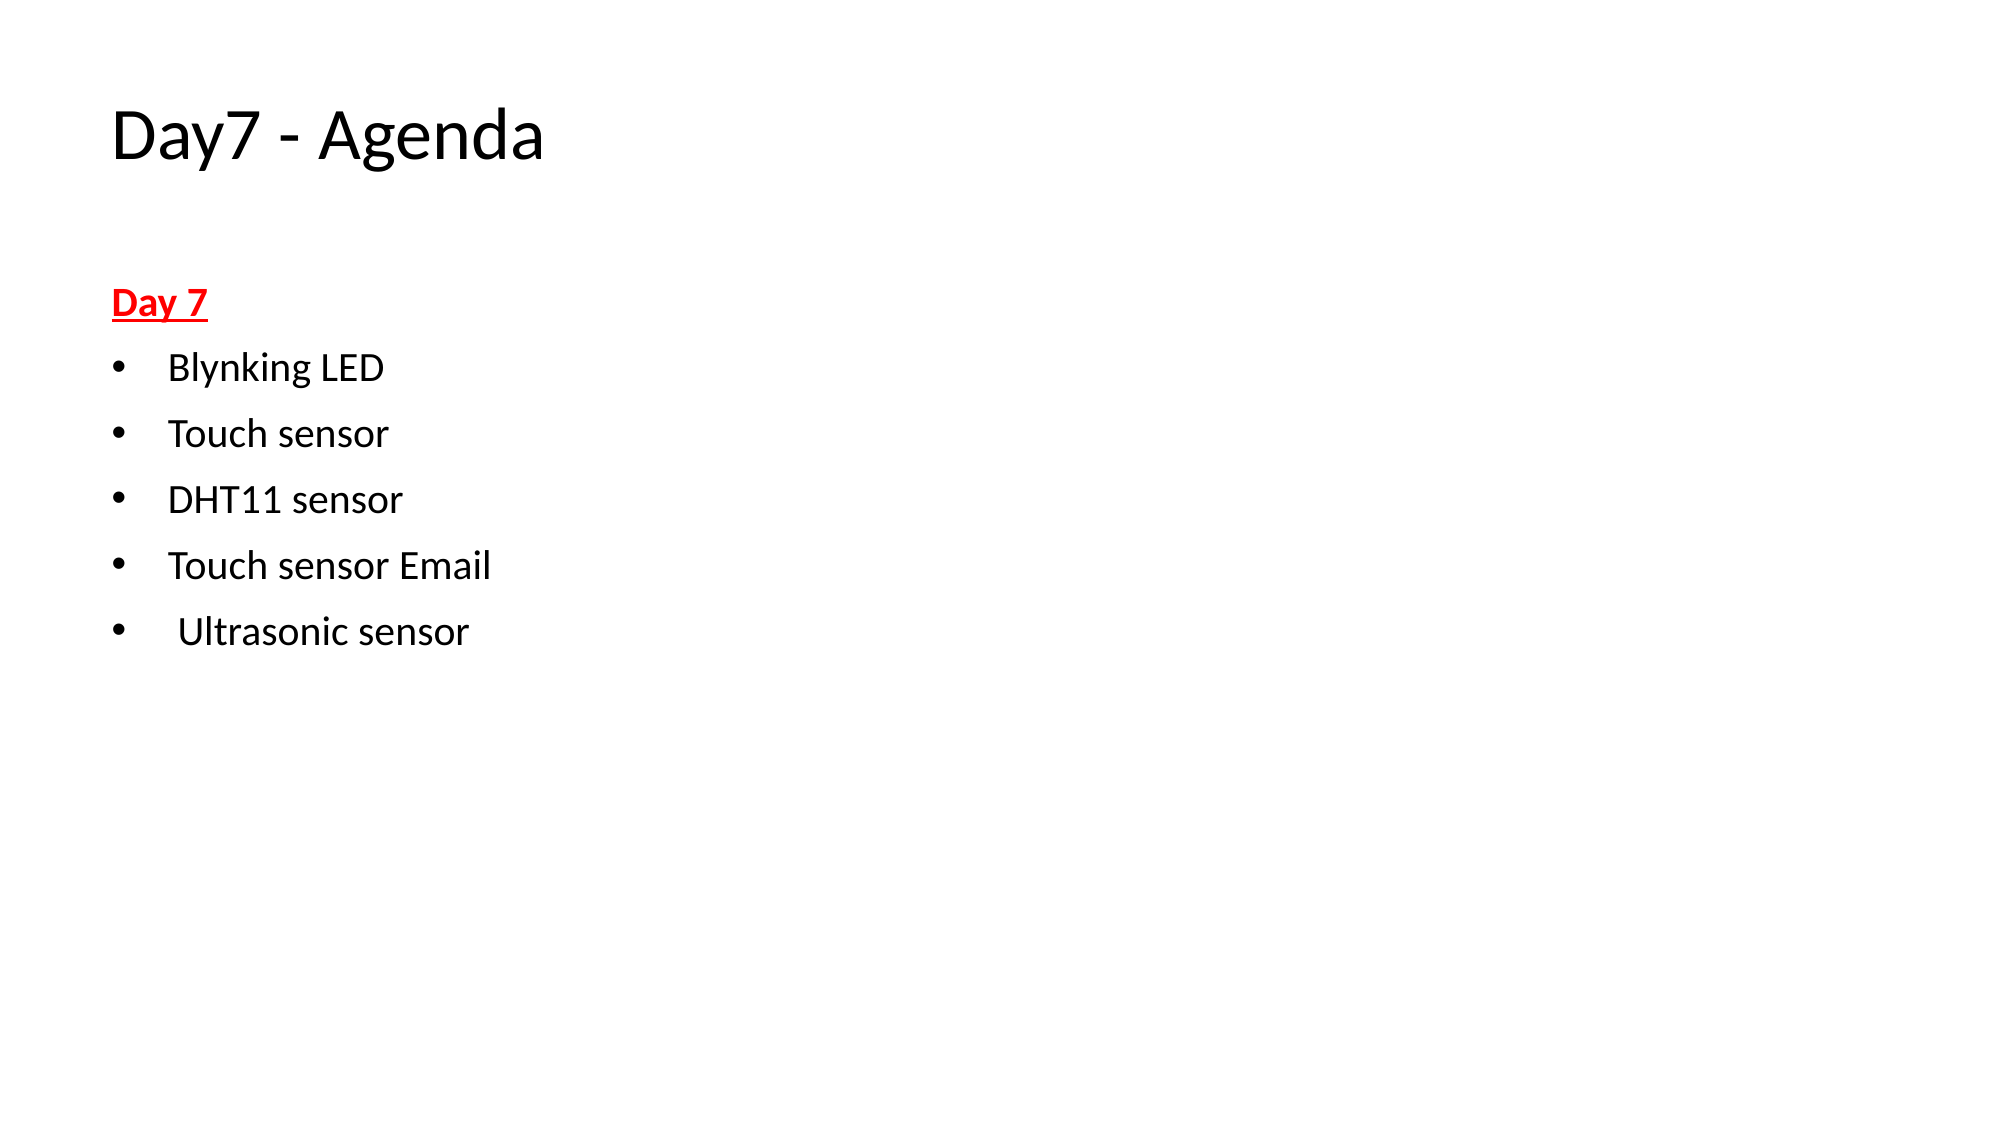

# Day7 - Agenda
Day 7
Blynking LED
Touch sensor
DHT11 sensor
Touch sensor Email
 Ultrasonic sensor